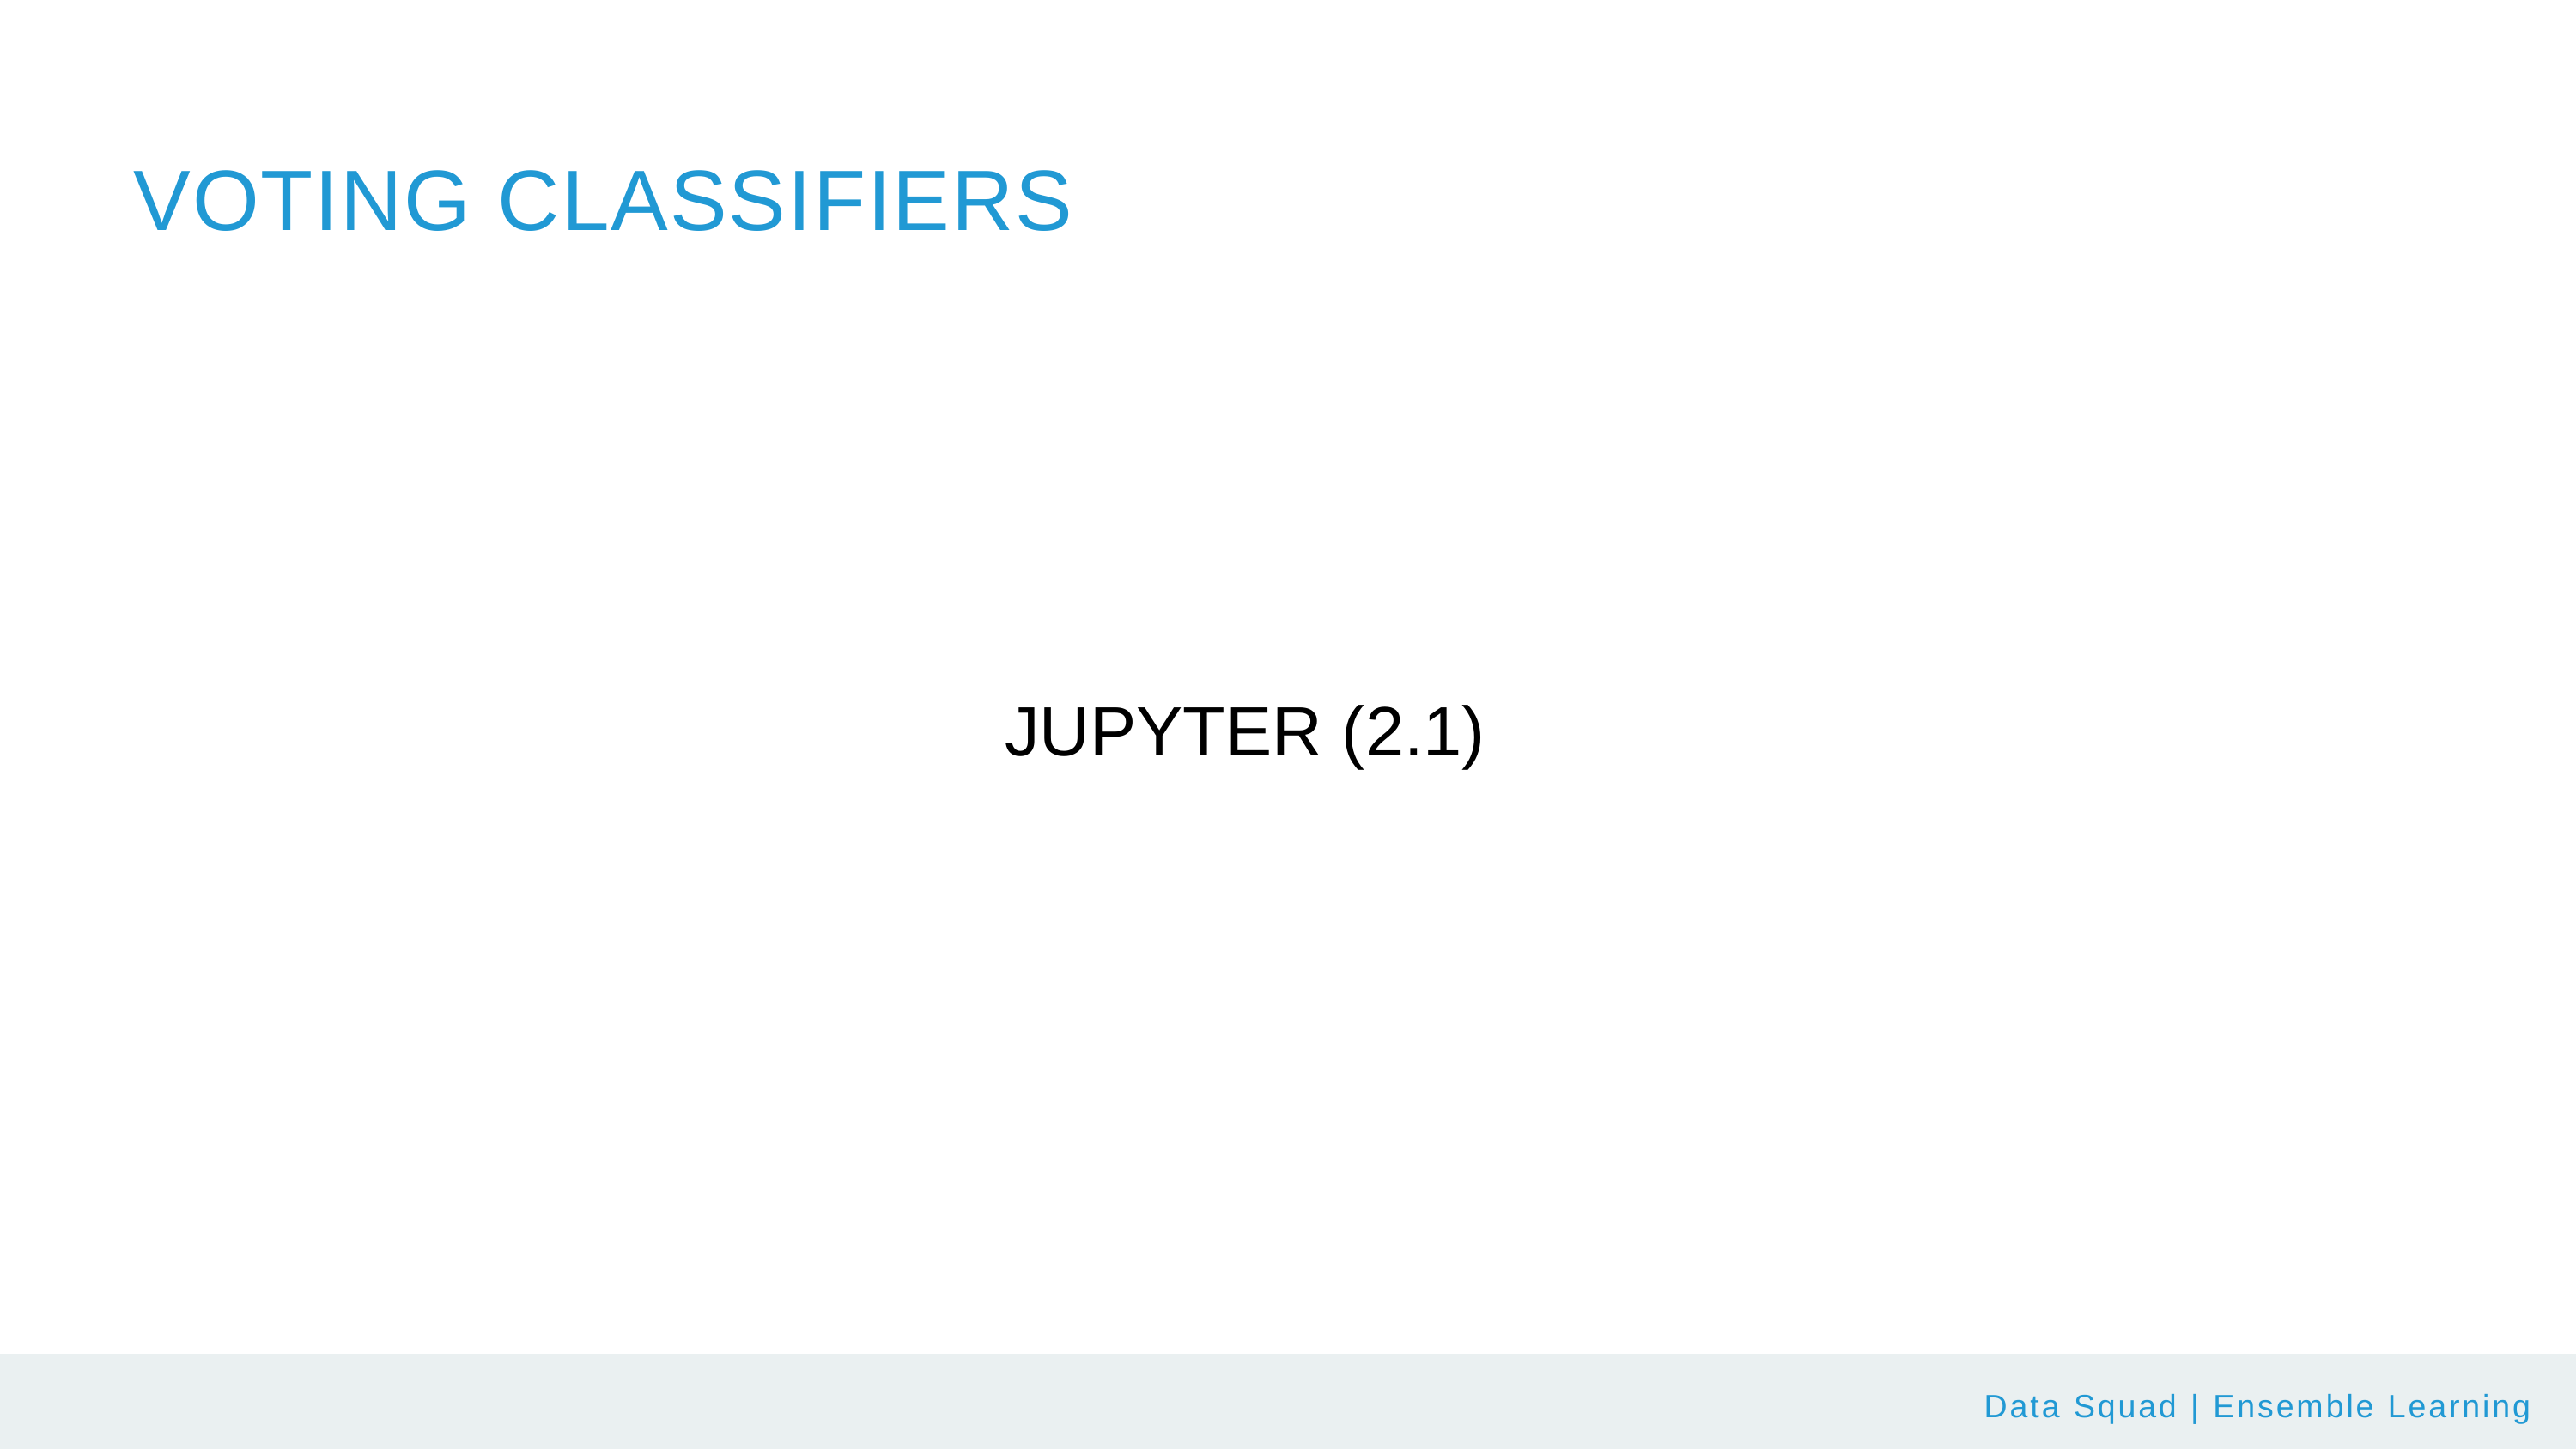

VOTING CLASSIFIERS
JUPYTER (2.1)

Data Squad | Ensemble Learning